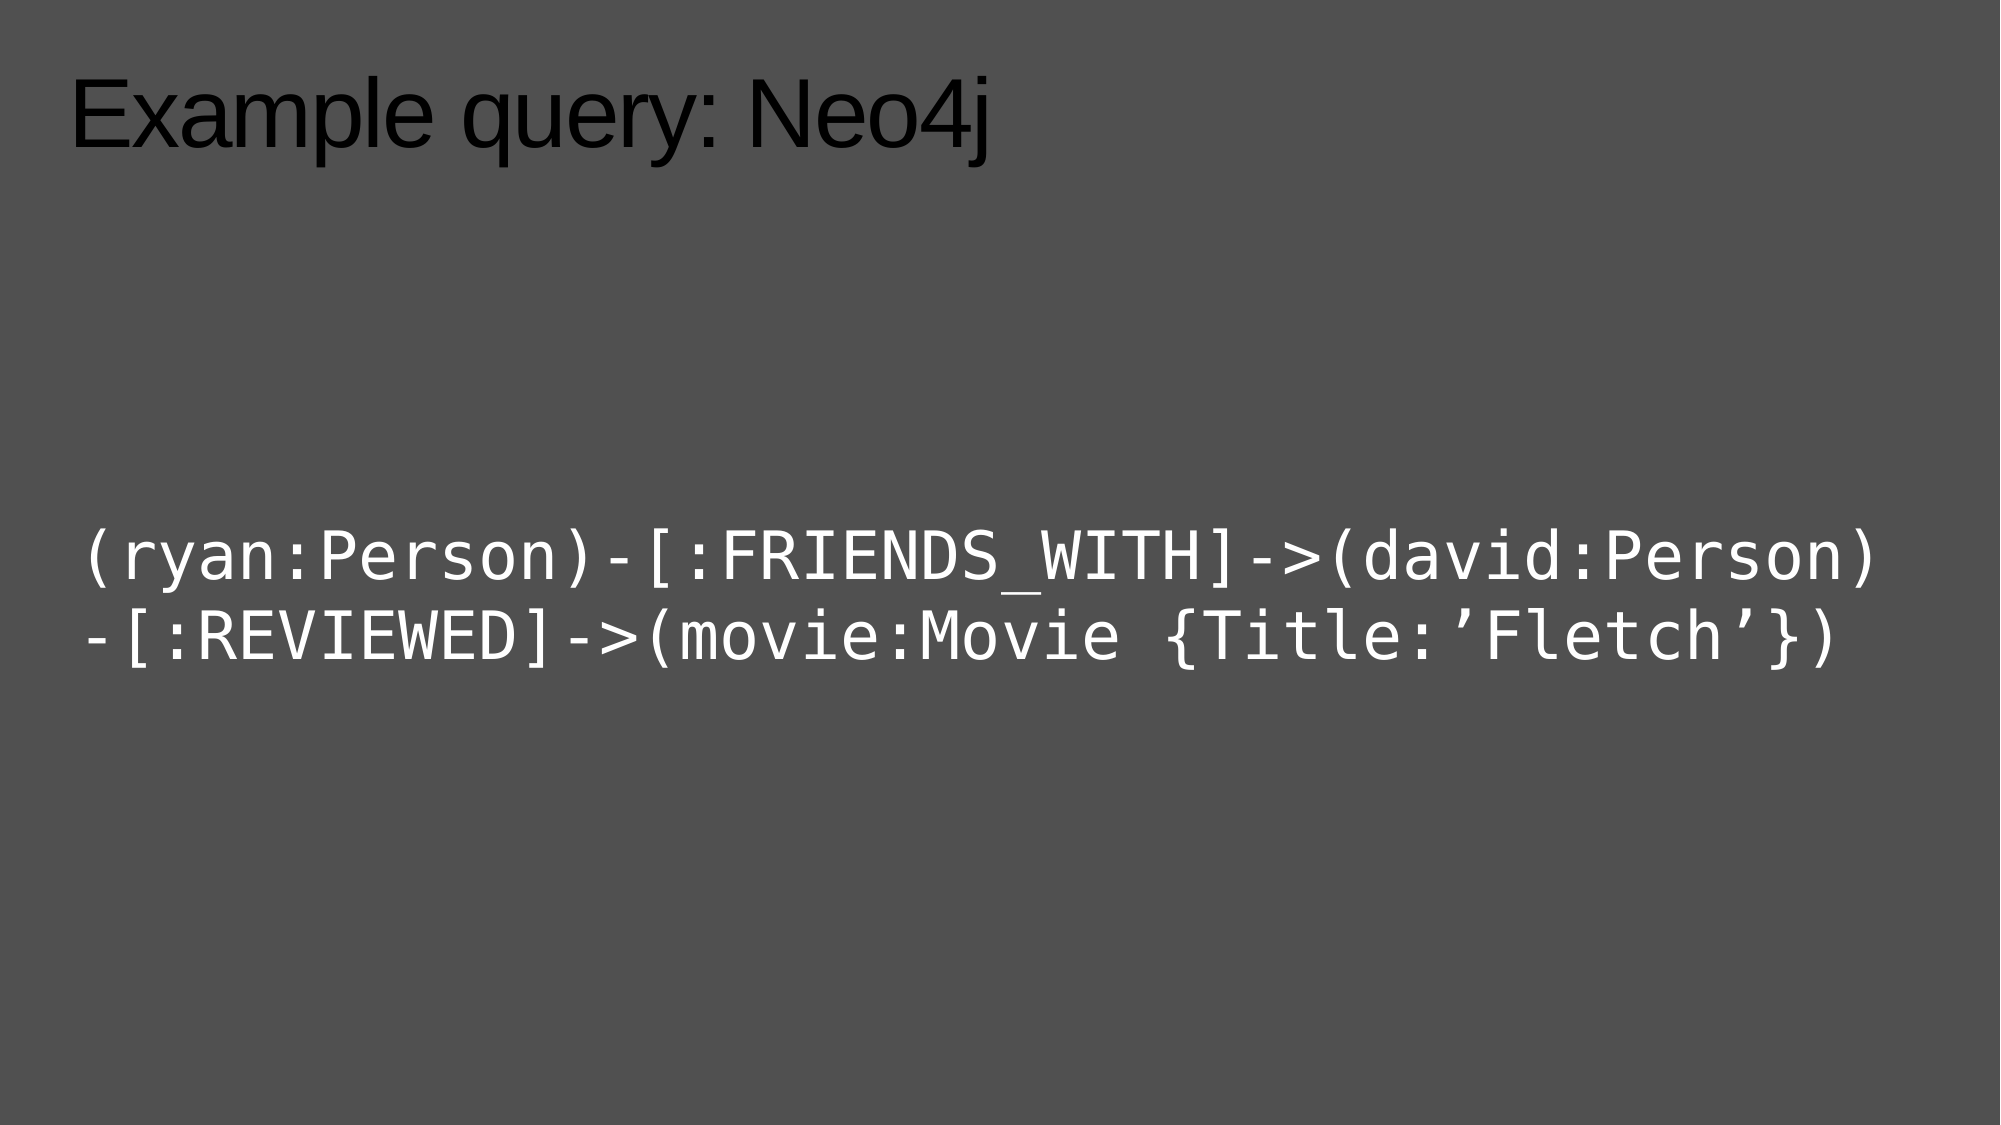

# Example query: Neo4j
(ryan:Person)-[:FRIENDS_WITH]->(david:Person)
-[:REVIEWED]->(movie:Movie {Title:’Fletch’})